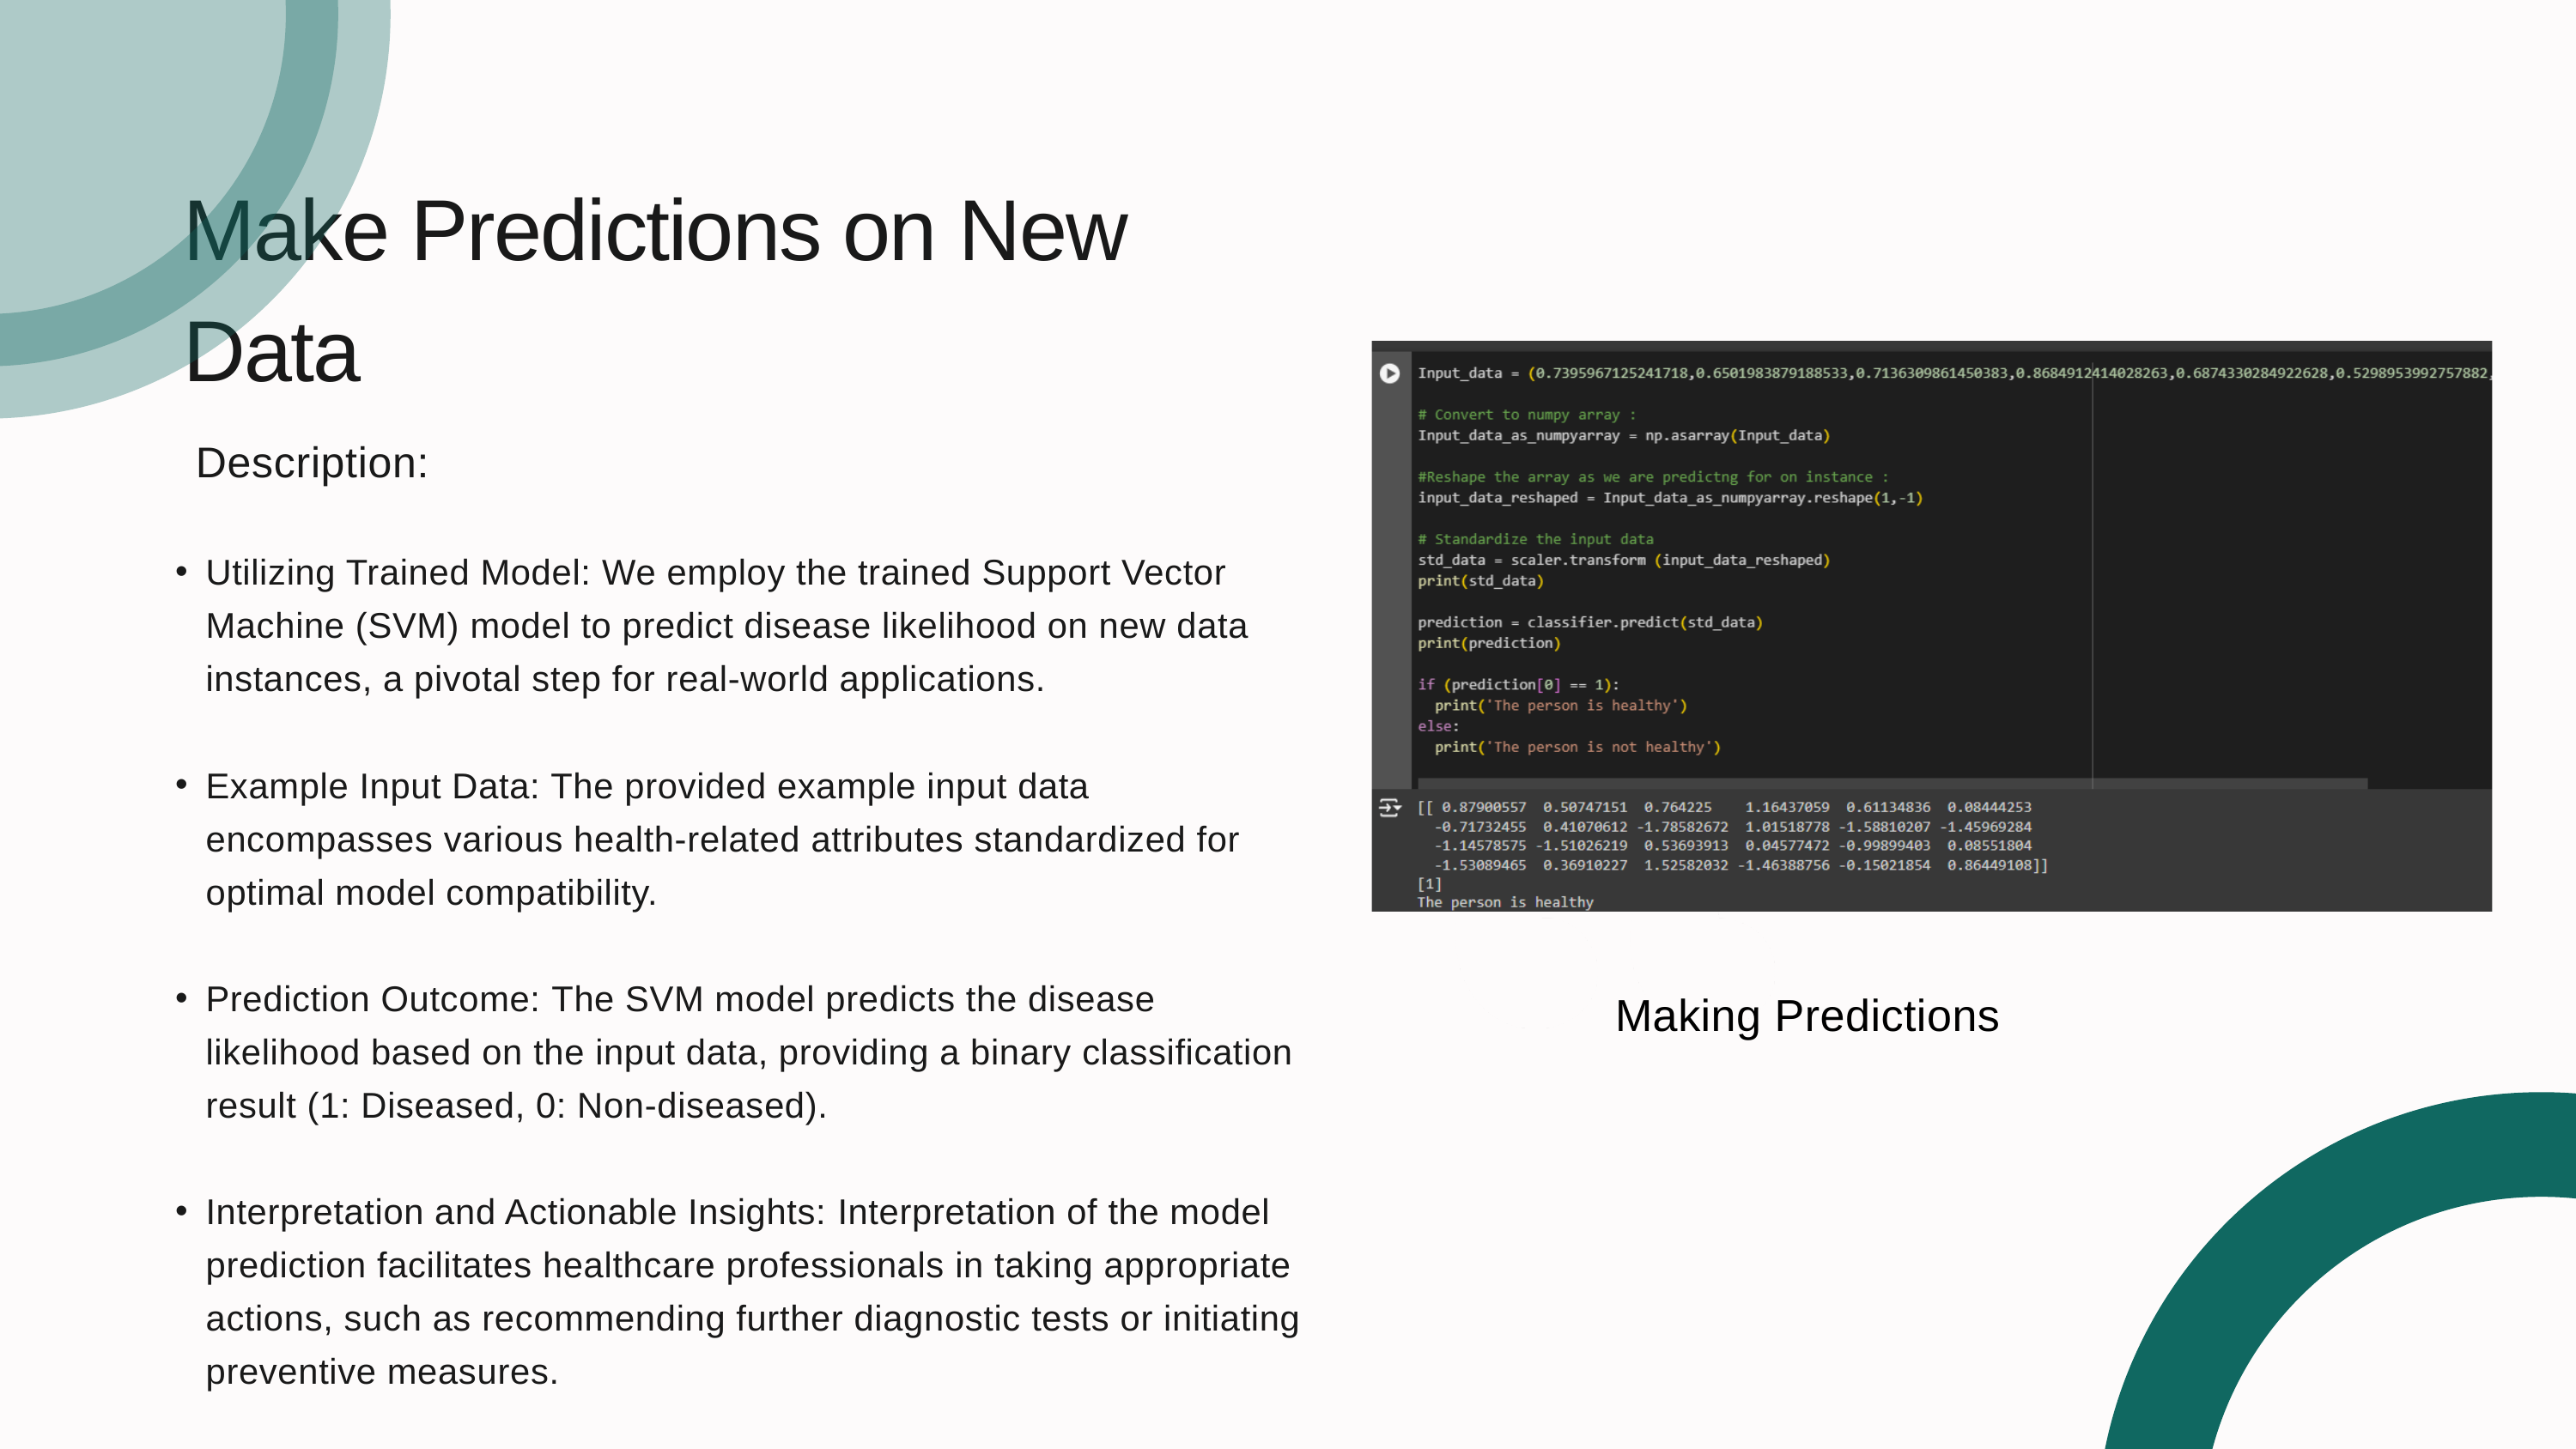

Make Predictions on New Data

    Description:

Utilizing Trained Model: We employ the trained Support Vector Machine (SVM) model to predict disease likelihood on new data instances, a pivotal step for real-world applications.

Example Input Data: The provided example input data encompasses various health-related attributes standardized for optimal model compatibility.

Prediction Outcome: The SVM model predicts the disease likelihood based on the input data, providing a binary classification result (1: Diseased, 0: Non-diseased).

Interpretation and Actionable Insights: Interpretation of the model prediction facilitates healthcare professionals in taking appropriate actions, such as recommending further diagnostic tests or initiating preventive measures.

Making Predictions